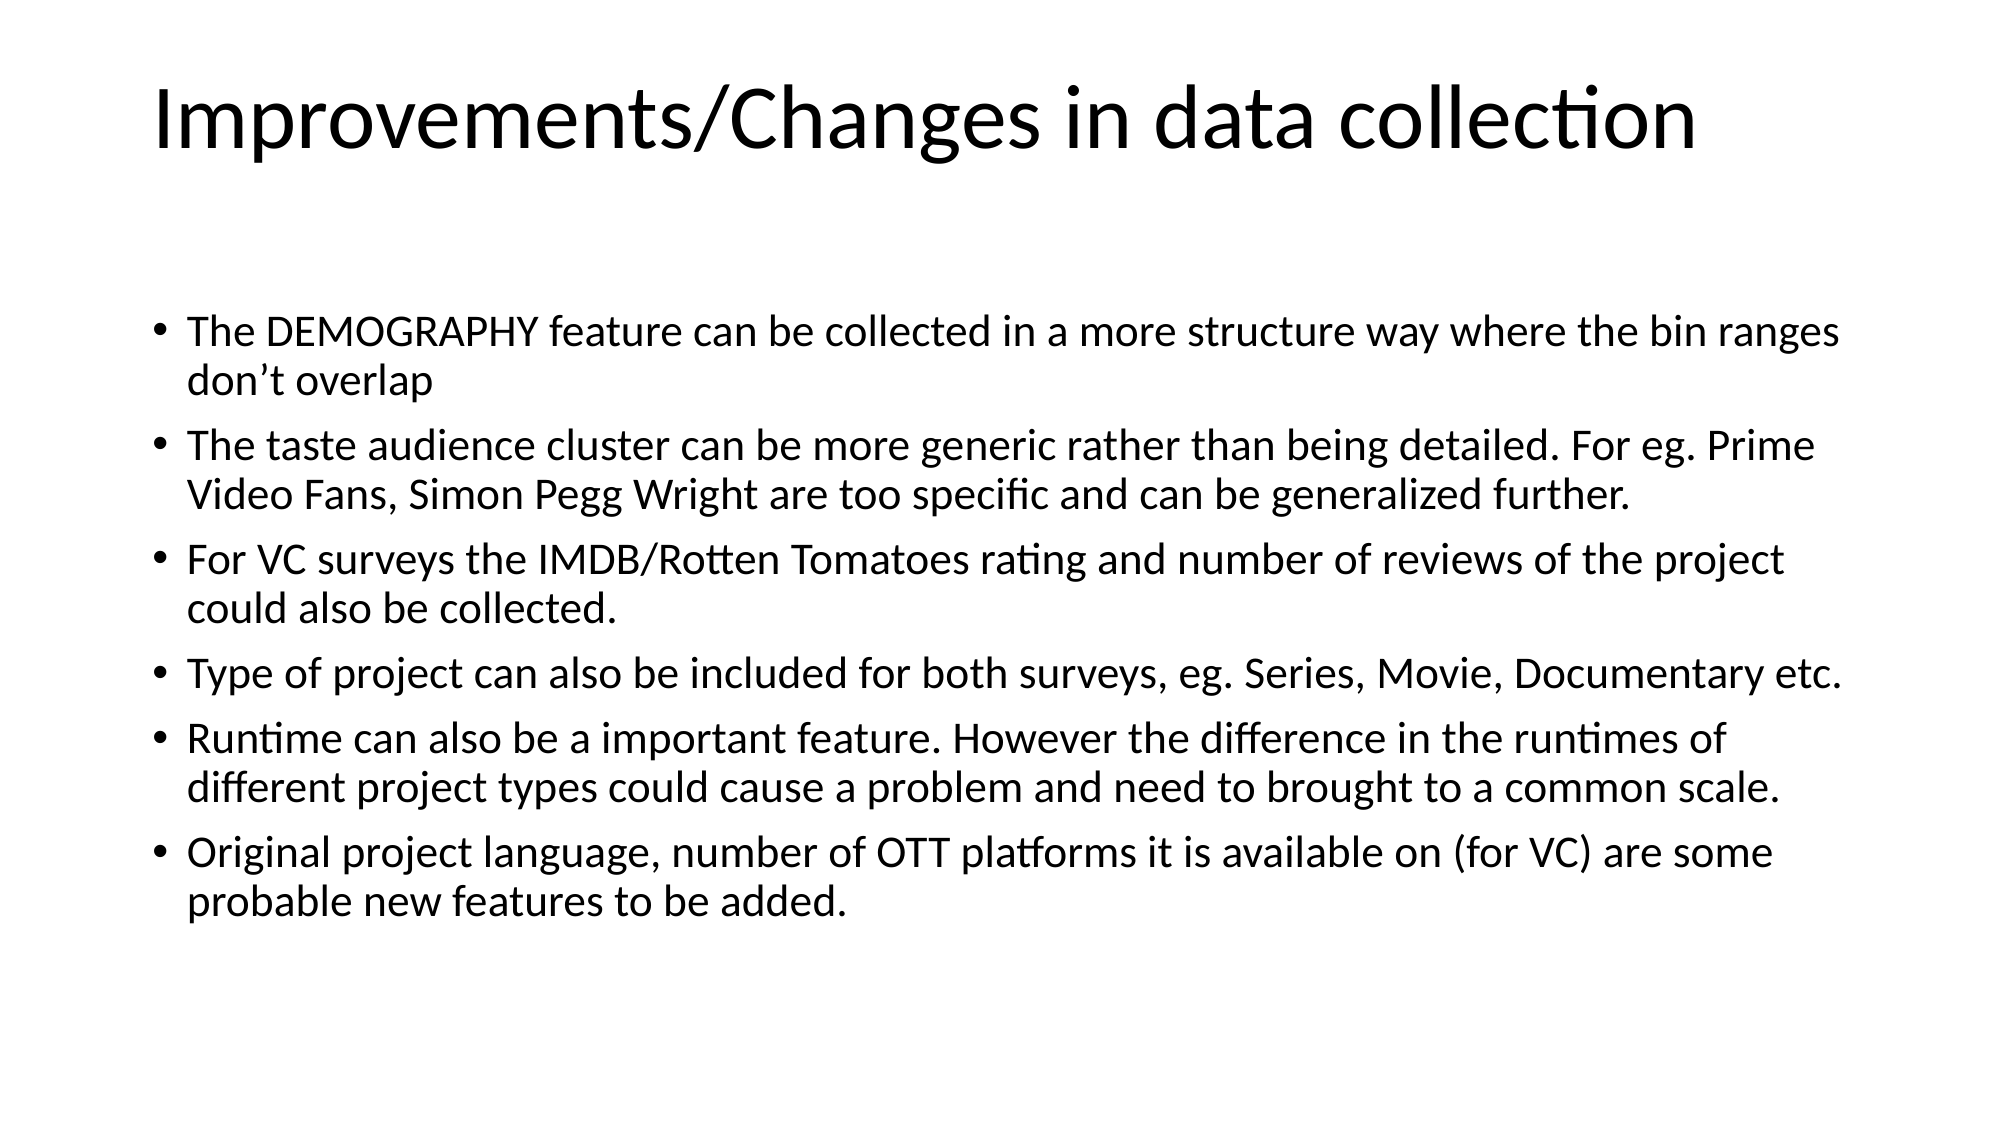

# Improvements/Changes in data collection
The DEMOGRAPHY feature can be collected in a more structure way where the bin ranges don’t overlap
The taste audience cluster can be more generic rather than being detailed. For eg. Prime Video Fans, Simon Pegg Wright are too specific and can be generalized further.
For VC surveys the IMDB/Rotten Tomatoes rating and number of reviews of the project could also be collected.
Type of project can also be included for both surveys, eg. Series, Movie, Documentary etc.
Runtime can also be a important feature. However the difference in the runtimes of different project types could cause a problem and need to brought to a common scale.
Original project language, number of OTT platforms it is available on (for VC) are some probable new features to be added.